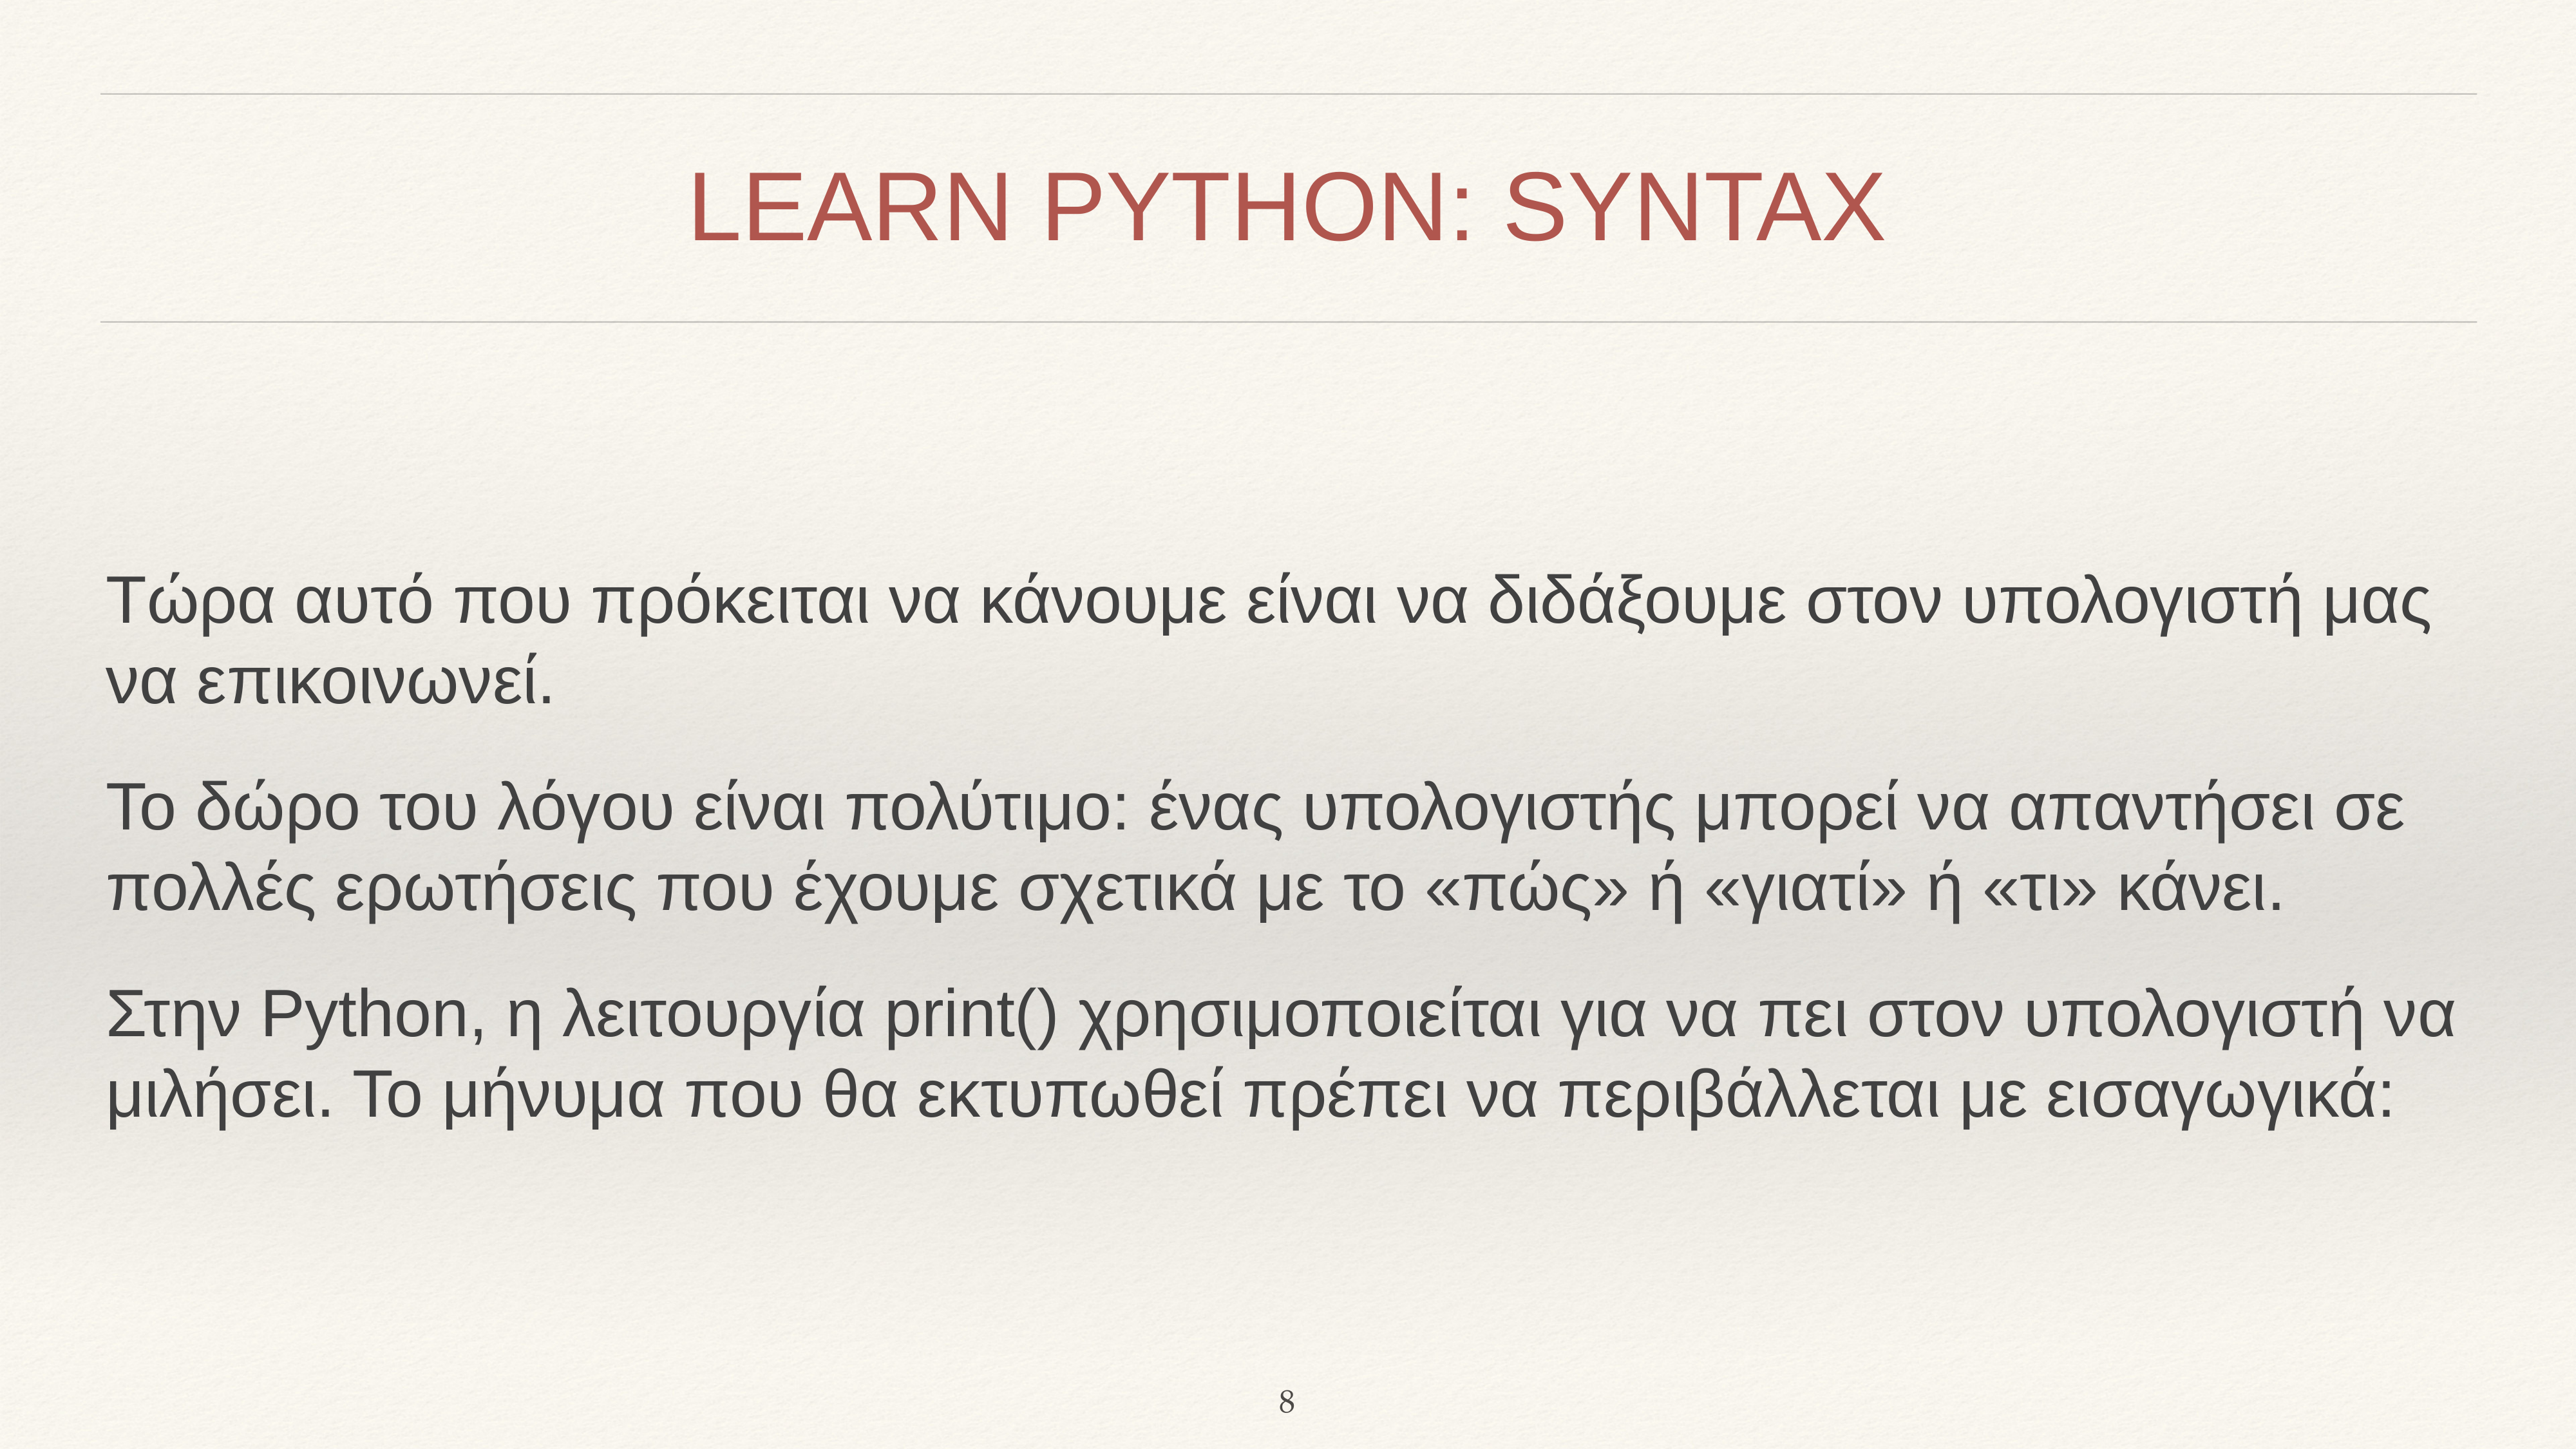

# LEARN PYTHON: SYNTAX
Τώρα αυτό που πρόκειται να κάνουμε είναι να διδάξουμε στον υπολογιστή μας να επικοινωνεί.
Το δώρο του λόγου είναι πολύτιμο: ένας υπολογιστής μπορεί να απαντήσει σε πολλές ερωτήσεις που έχουμε σχετικά με το «πώς» ή «γιατί» ή «τι» κάνει.
Στην Python, η λειτουργία print() χρησιμοποιείται για να πει στον υπολογιστή να μιλήσει. Το μήνυμα που θα εκτυπωθεί πρέπει να περιβάλλεται με εισαγωγικά:
8